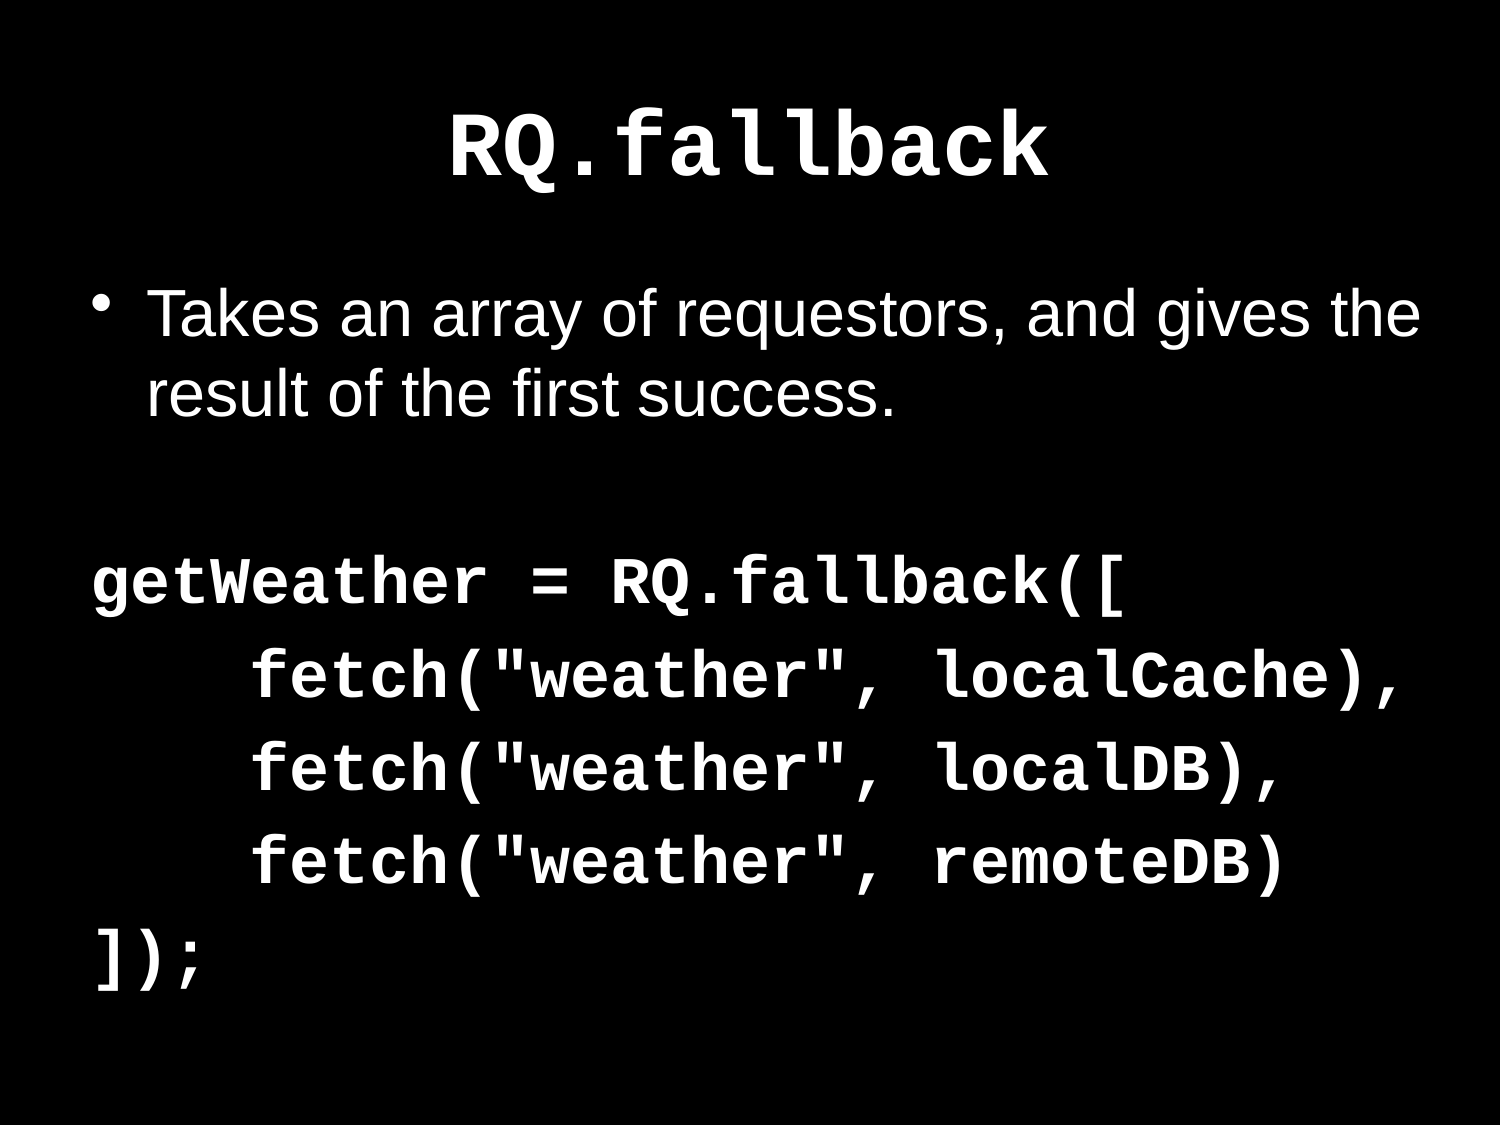

# RQ.fallback
Takes an array of requestors, and gives the result of the first success.

getWeather = RQ.fallback([
    fetch("weather", localCache),
    fetch("weather", localDB),
    fetch("weather", remoteDB)
]);